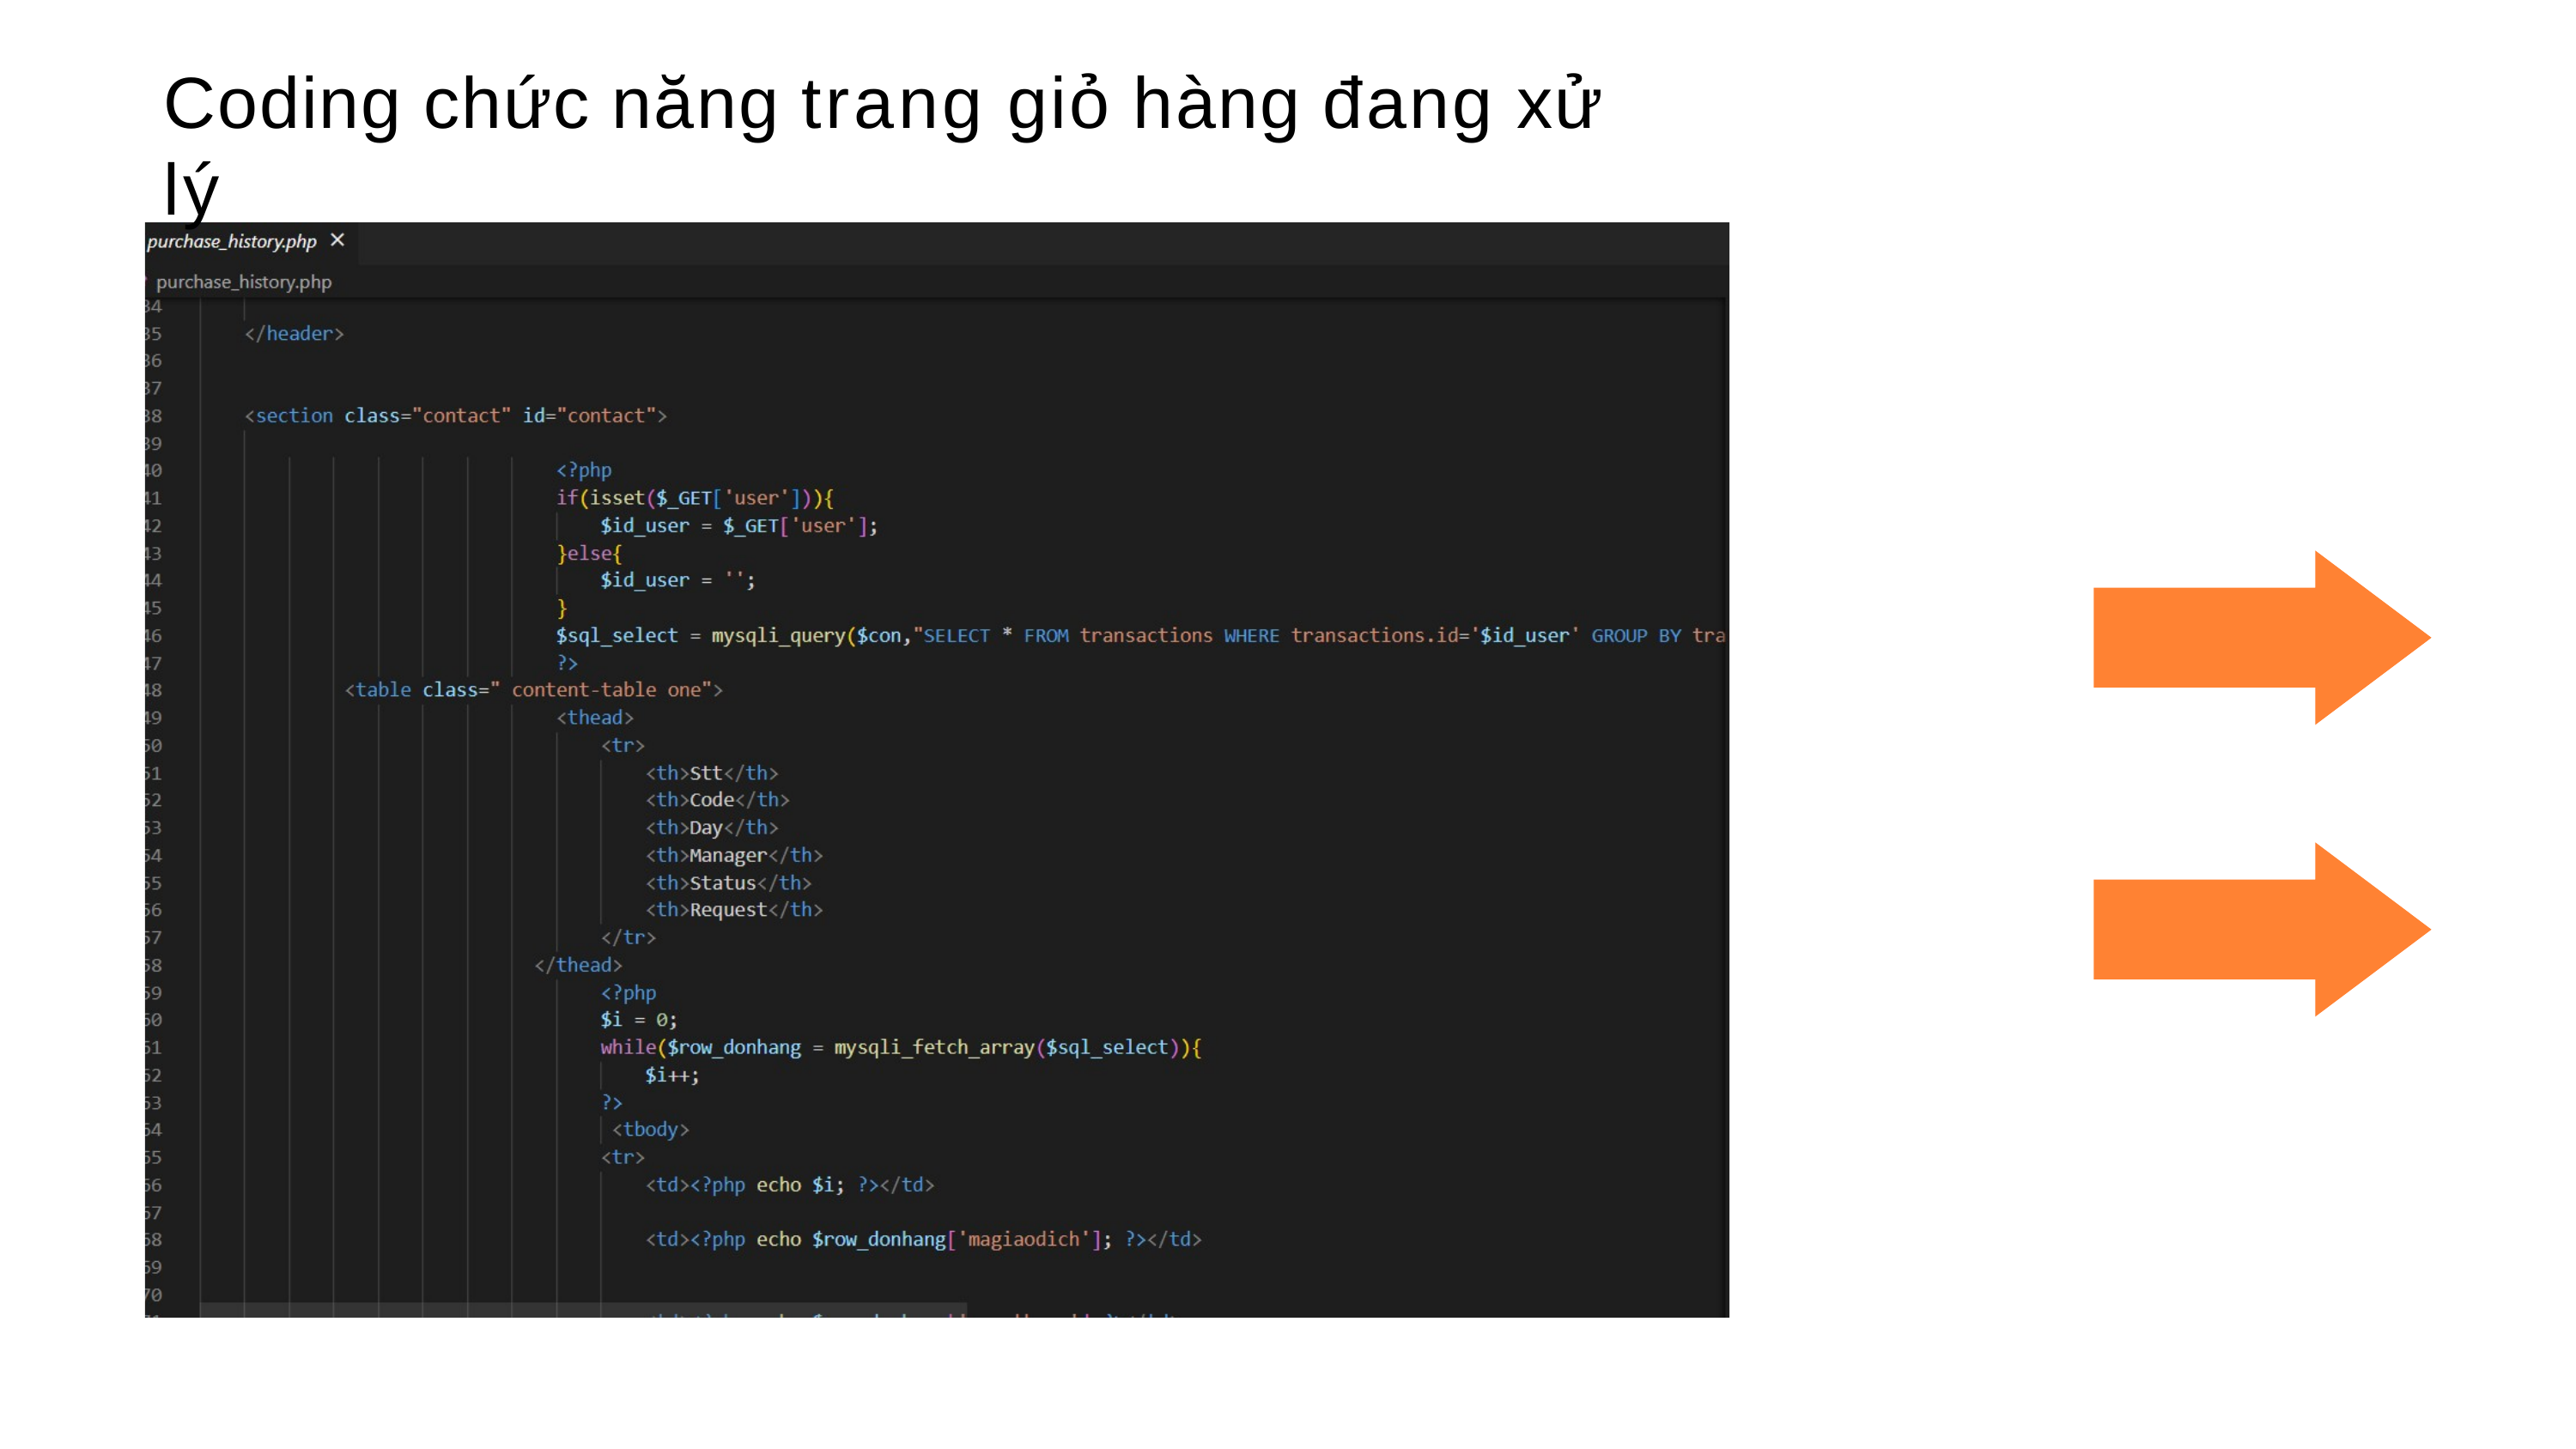

# Coding chức năng trang giỏ hàng đang xử lý